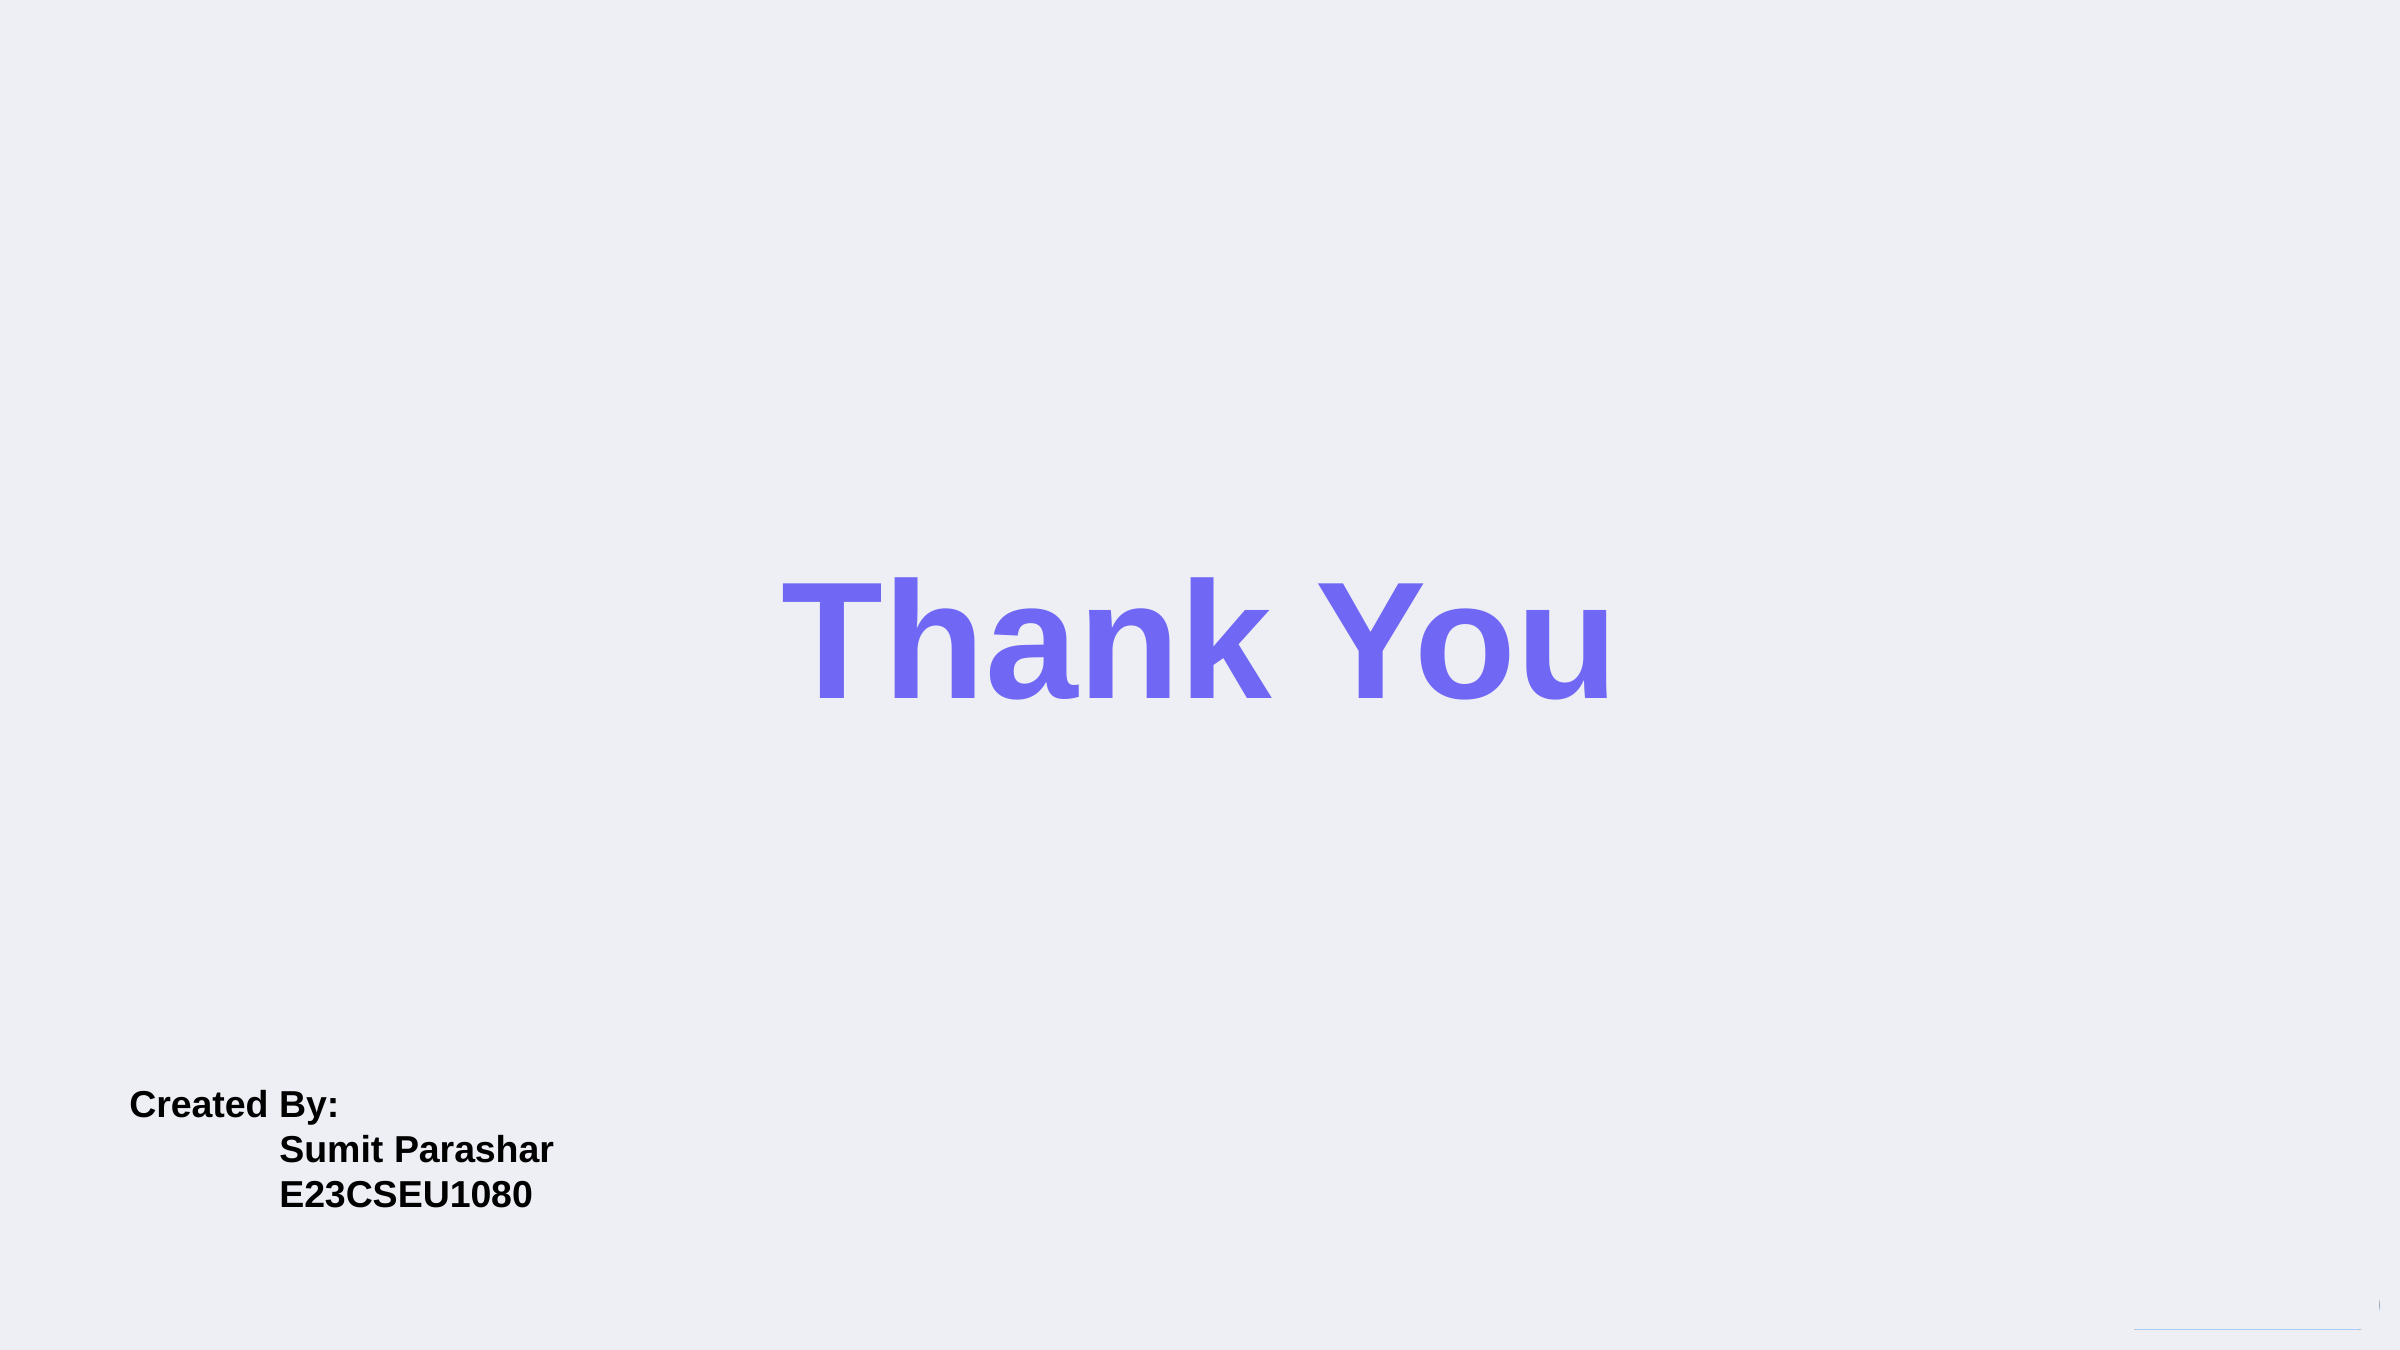

Thank You
Created By:
	Sumit Parashar
	E23CSEU1080